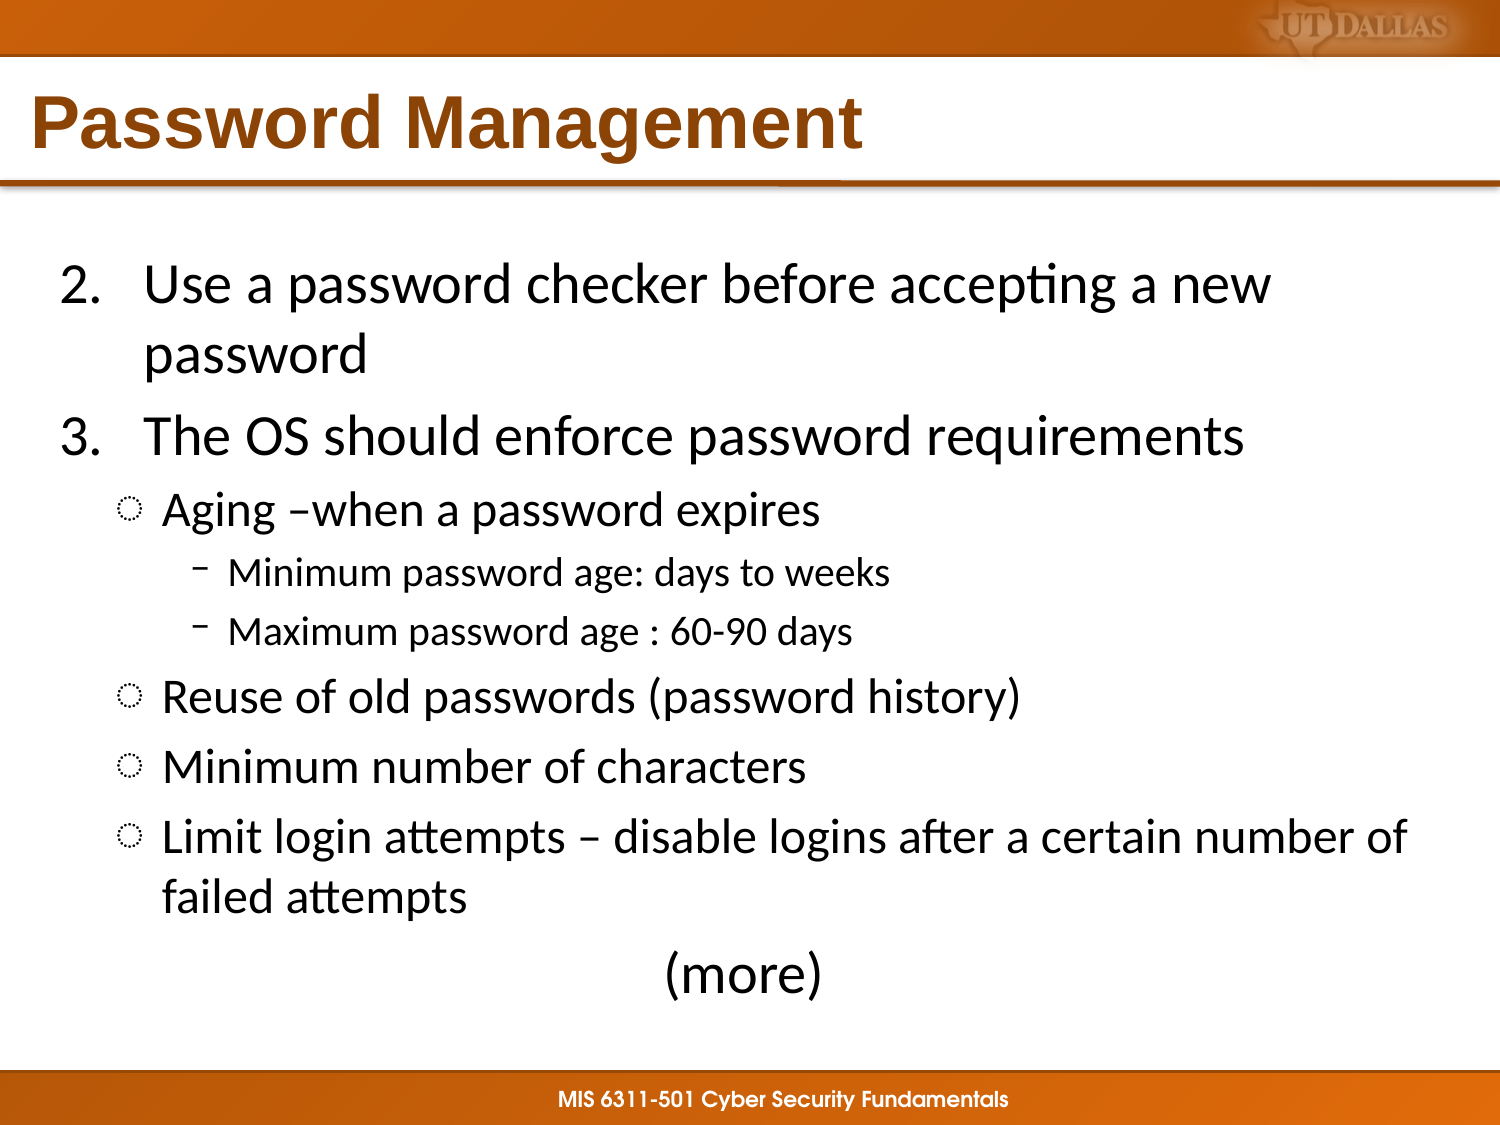

# Password Management
Use a password checker before accepting a new password
The OS should enforce password requirements
Aging –when a password expires
Minimum password age: days to weeks
Maximum password age : 60-90 days
Reuse of old passwords (password history)
Minimum number of characters
Limit login attempts – disable logins after a certain number of failed attempts
(more)